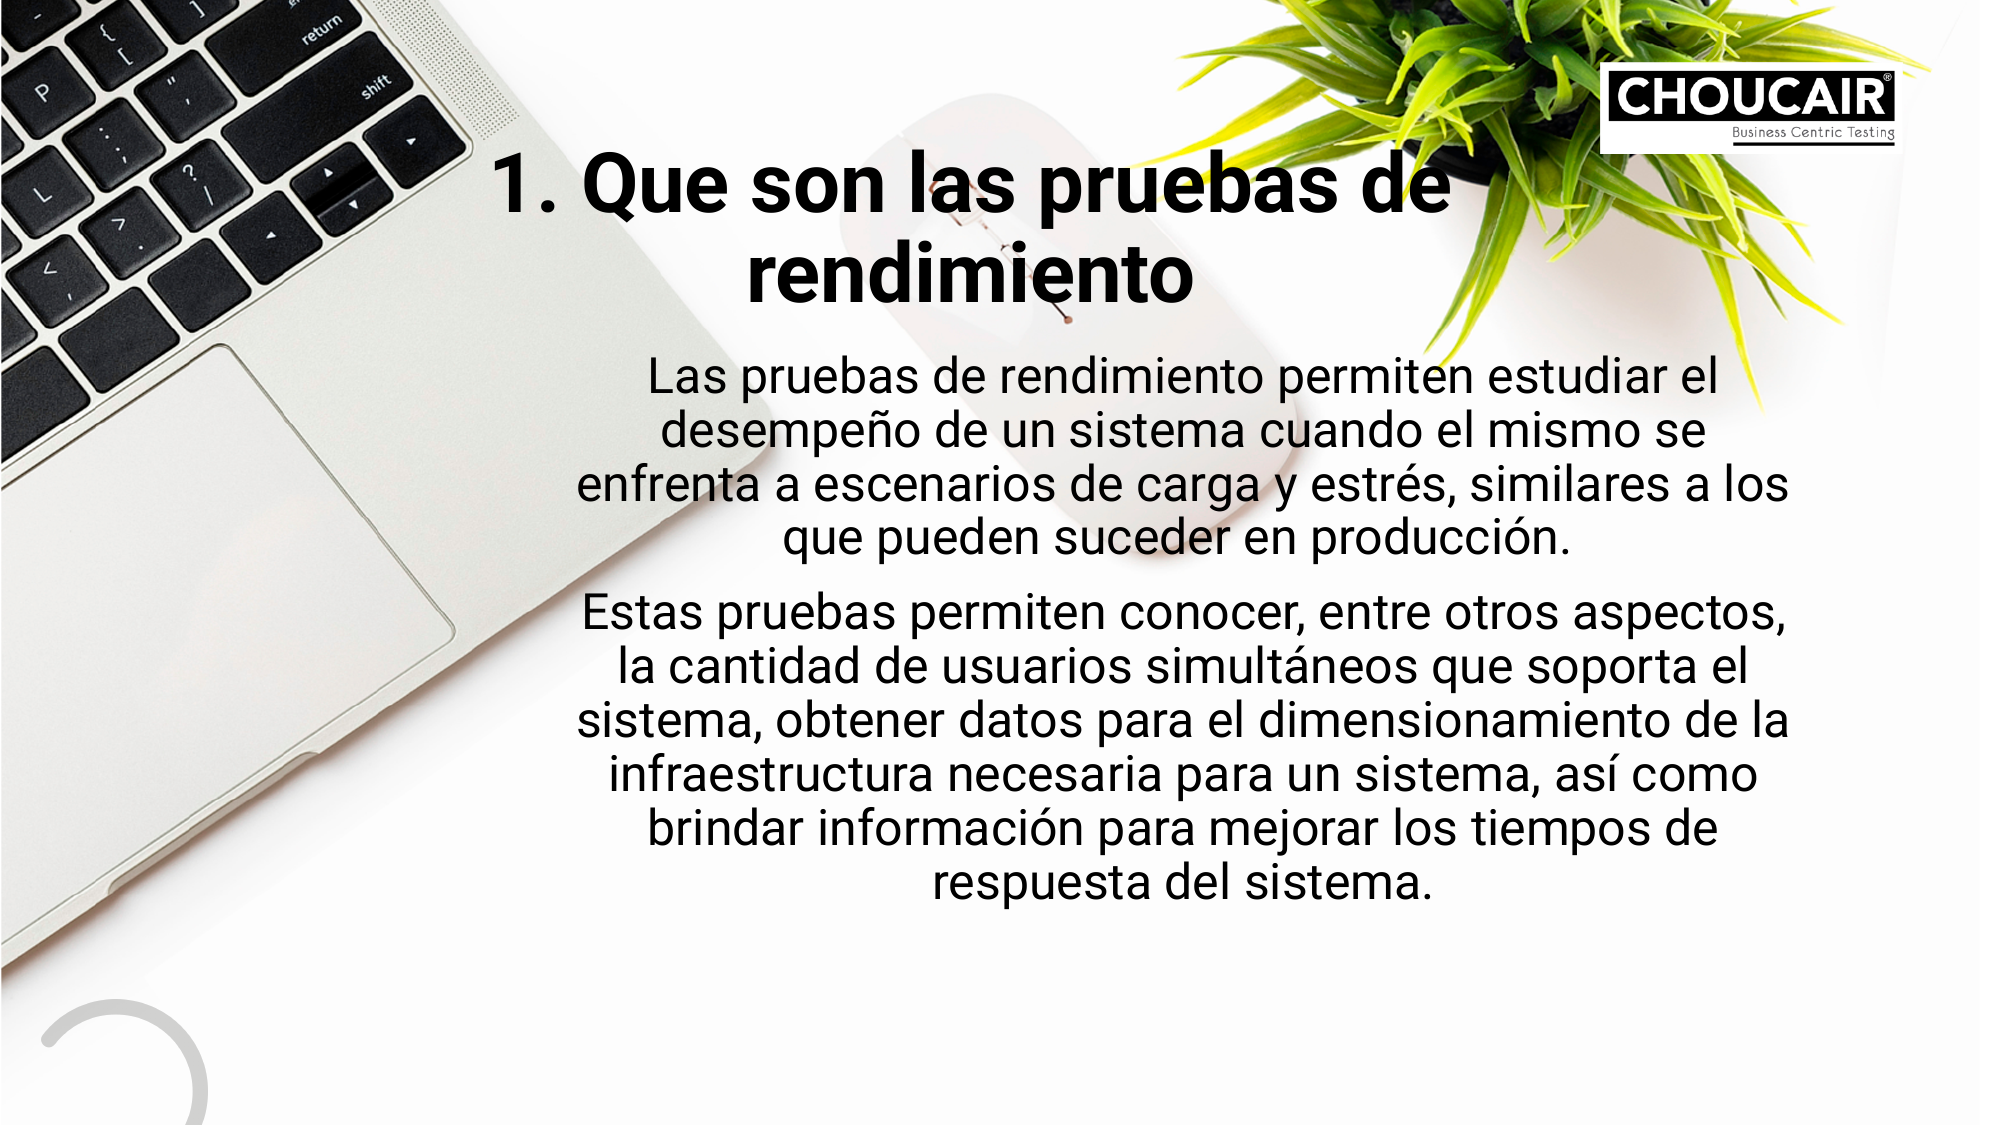

1. Que son las pruebas de rendimiento
Las pruebas de rendimiento permiten estudiar el desempeño de un sistema cuando el mismo se enfrenta a escenarios de carga y estrés, similares a los que pueden suceder en producción.
Estas pruebas permiten conocer, entre otros aspectos, la cantidad de usuarios simultáneos que soporta el sistema, obtener datos para el dimensionamiento de la infraestructura necesaria para un sistema, así como brindar información para mejorar los tiempos de respuesta del sistema.